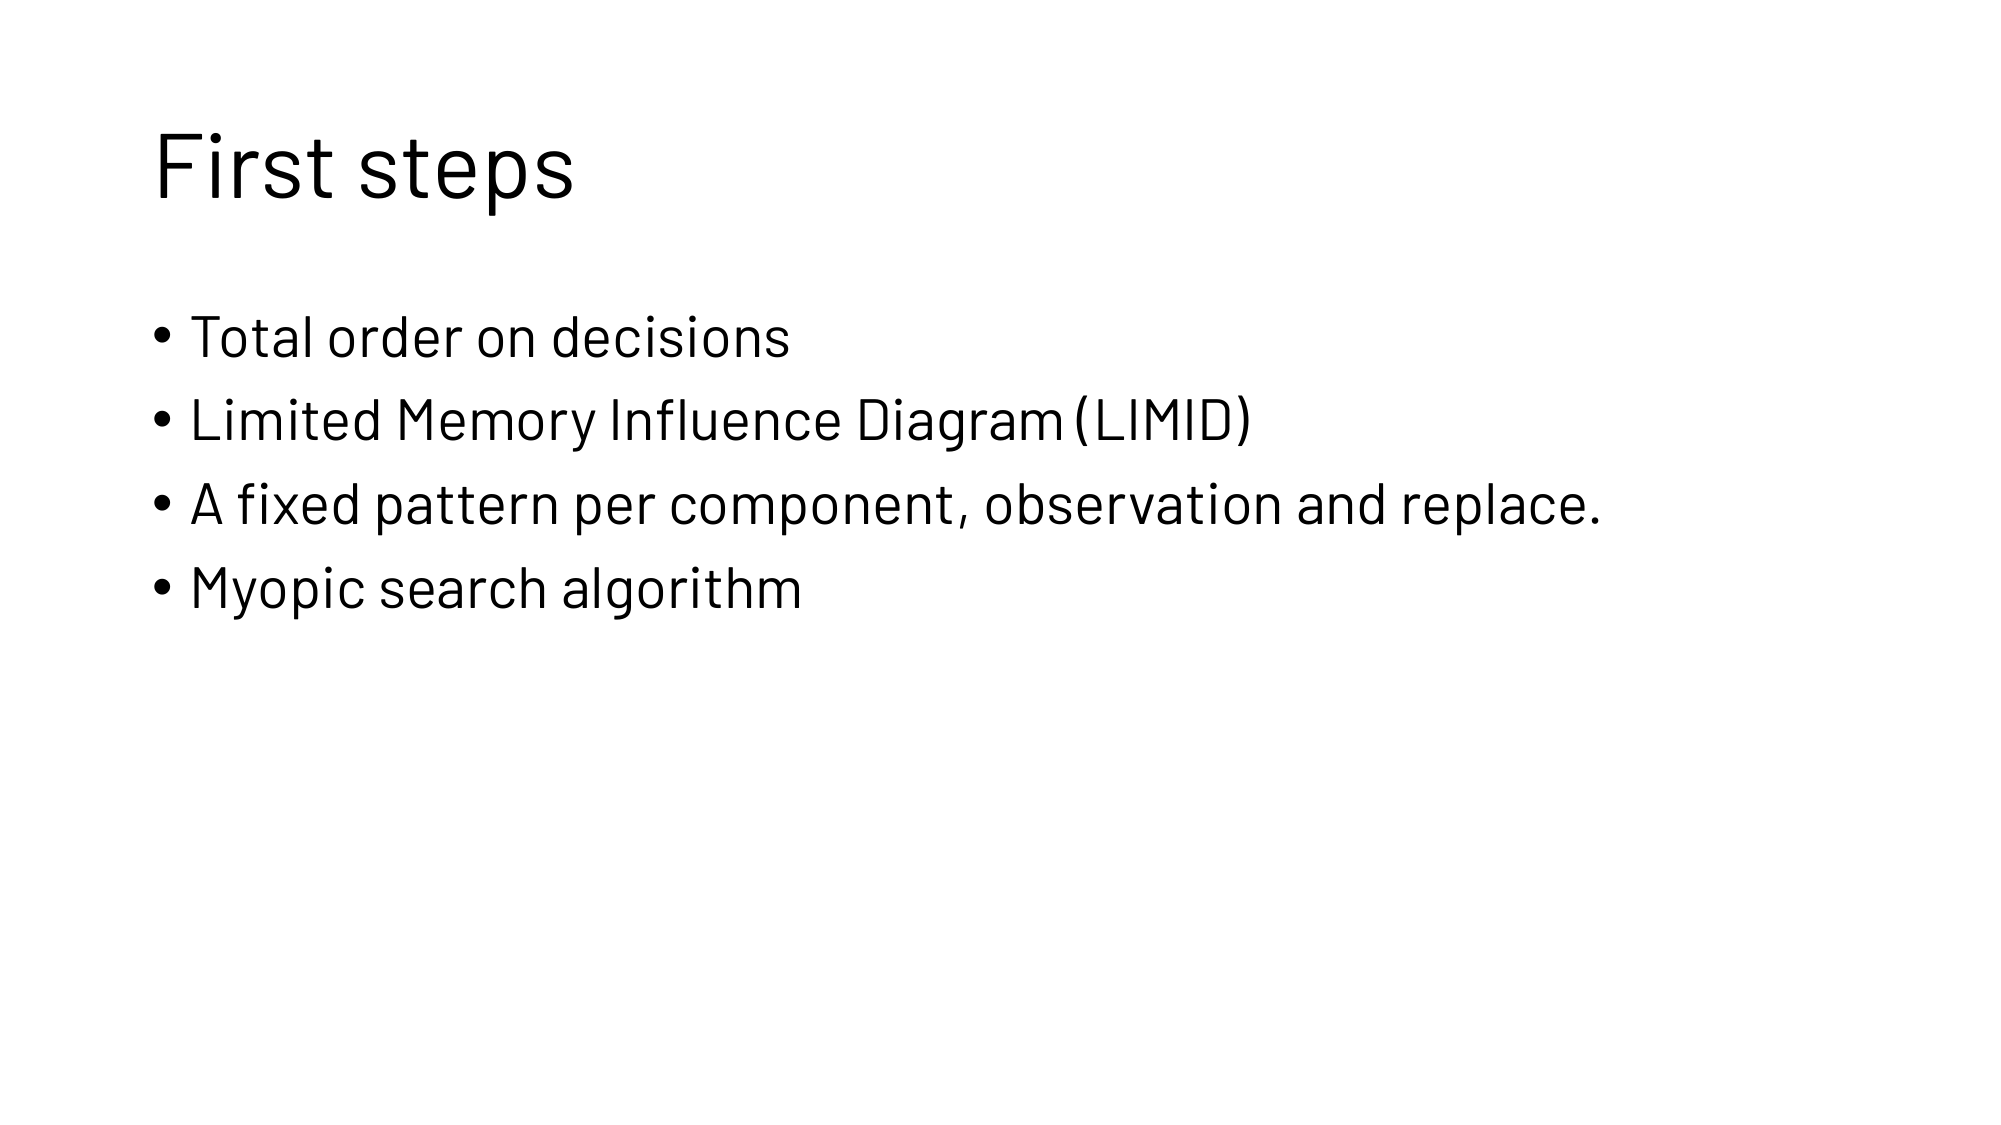

# First steps
Total order on decisions
Limited Memory Influence Diagram (LIMID)
A fixed pattern per component, observation and replace.
Myopic search algorithm